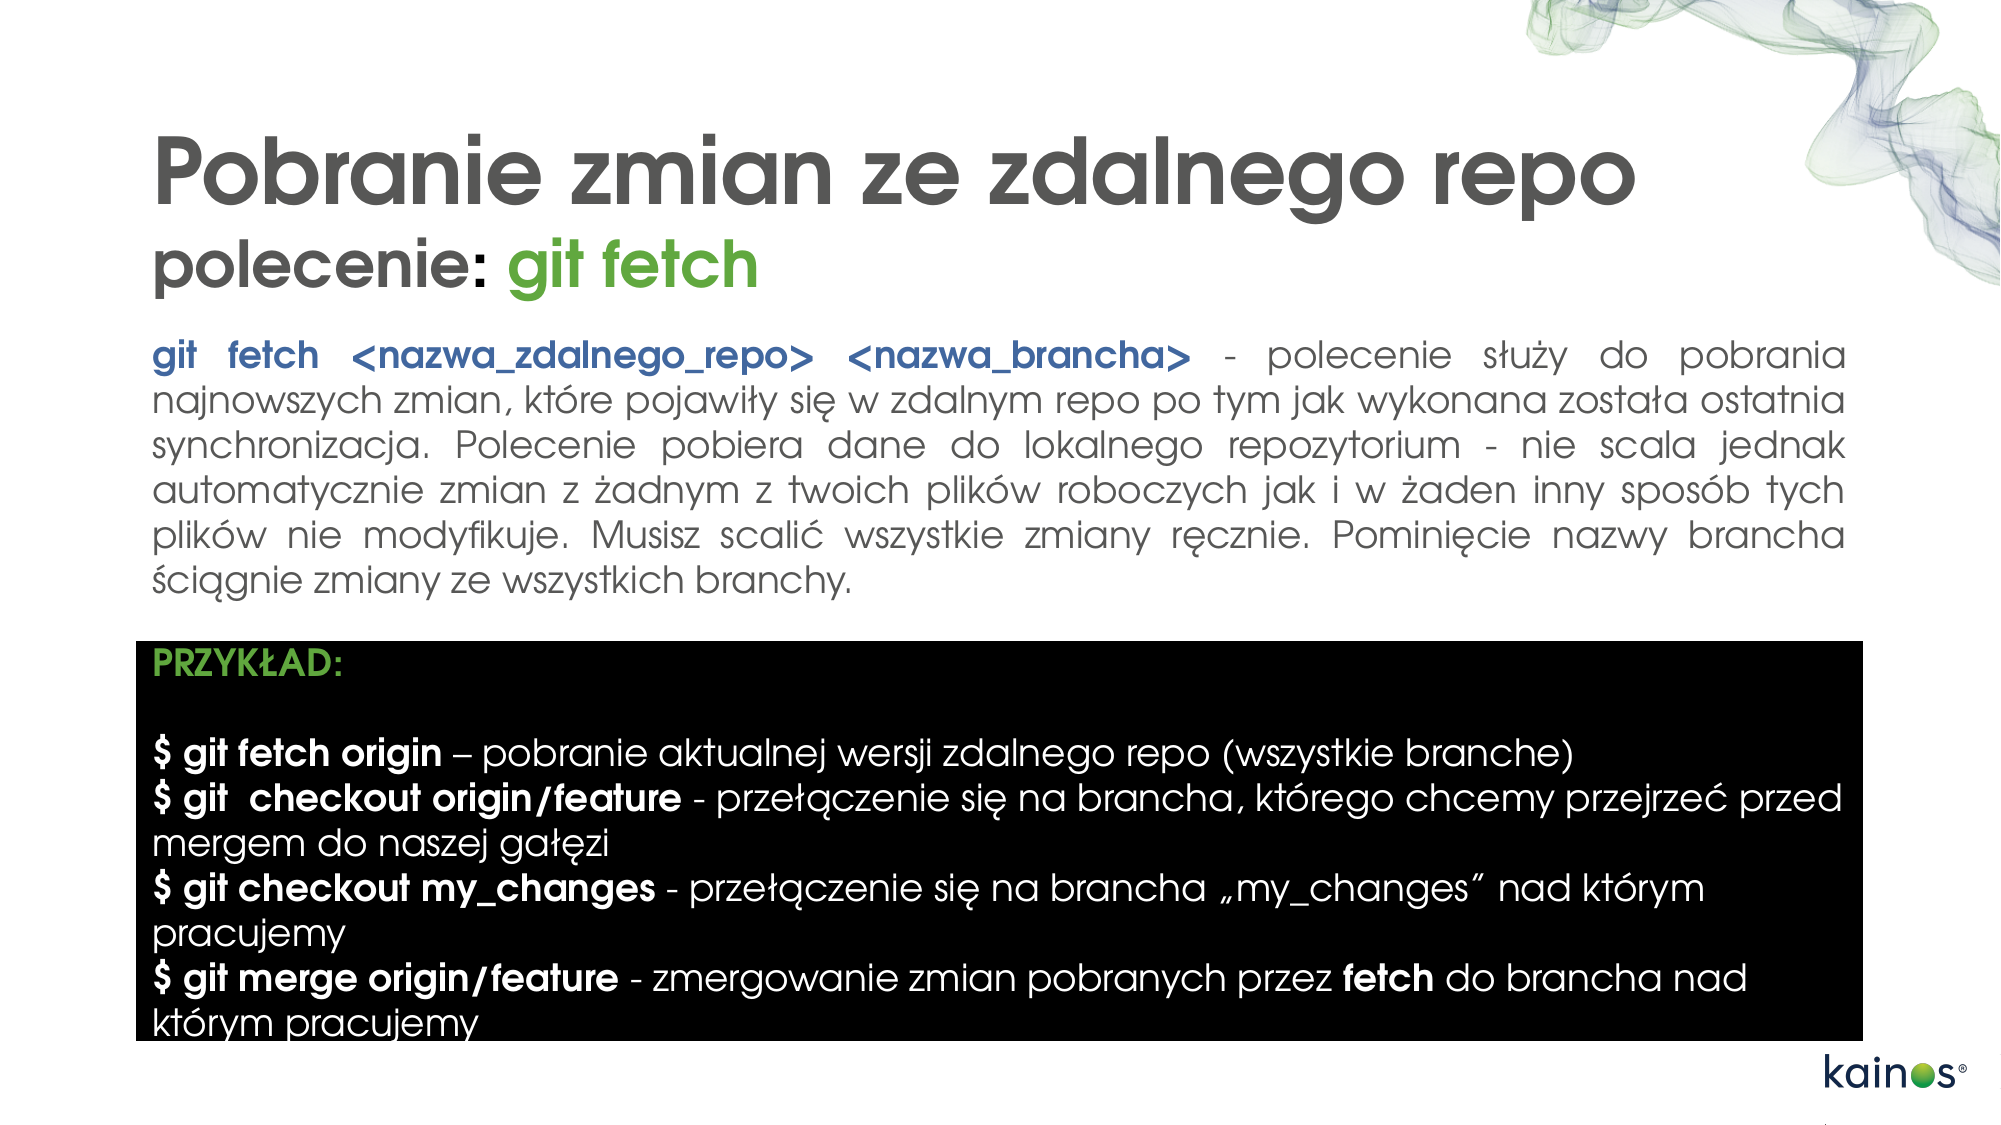

# Pobranie zmian ze zdalnego repo polecenie: git fetch
git fetch <nazwa_zdalnego_repo> <nazwa_brancha> - polecenie służy do pobrania najnowszych zmian, które pojawiły się w zdalnym repo po tym jak wykonana została ostatnia synchronizacja. Polecenie pobiera dane do lokalnego repozytorium - nie scala jednak automatycznie zmian z żadnym z twoich plików roboczych jak i w żaden inny sposób tych plików nie modyfikuje. Musisz scalić wszystkie zmiany ręcznie. Pominięcie nazwy brancha ściągnie zmiany ze wszystkich branchy.
PRZYKŁAD:

$ git fetch origin – pobranie aktualnej wersji zdalnego repo (wszystkie branche)
$ git  checkout origin/feature - przełączenie się na brancha, którego chcemy przejrzeć przed mergem do naszej gałęzi
$ git checkout my_changes - przełączenie się na brancha „my_changes” nad którym pracujemy
$ git merge origin/feature - zmergowanie zmian pobranych przez fetch do brancha nad którym pracujemy